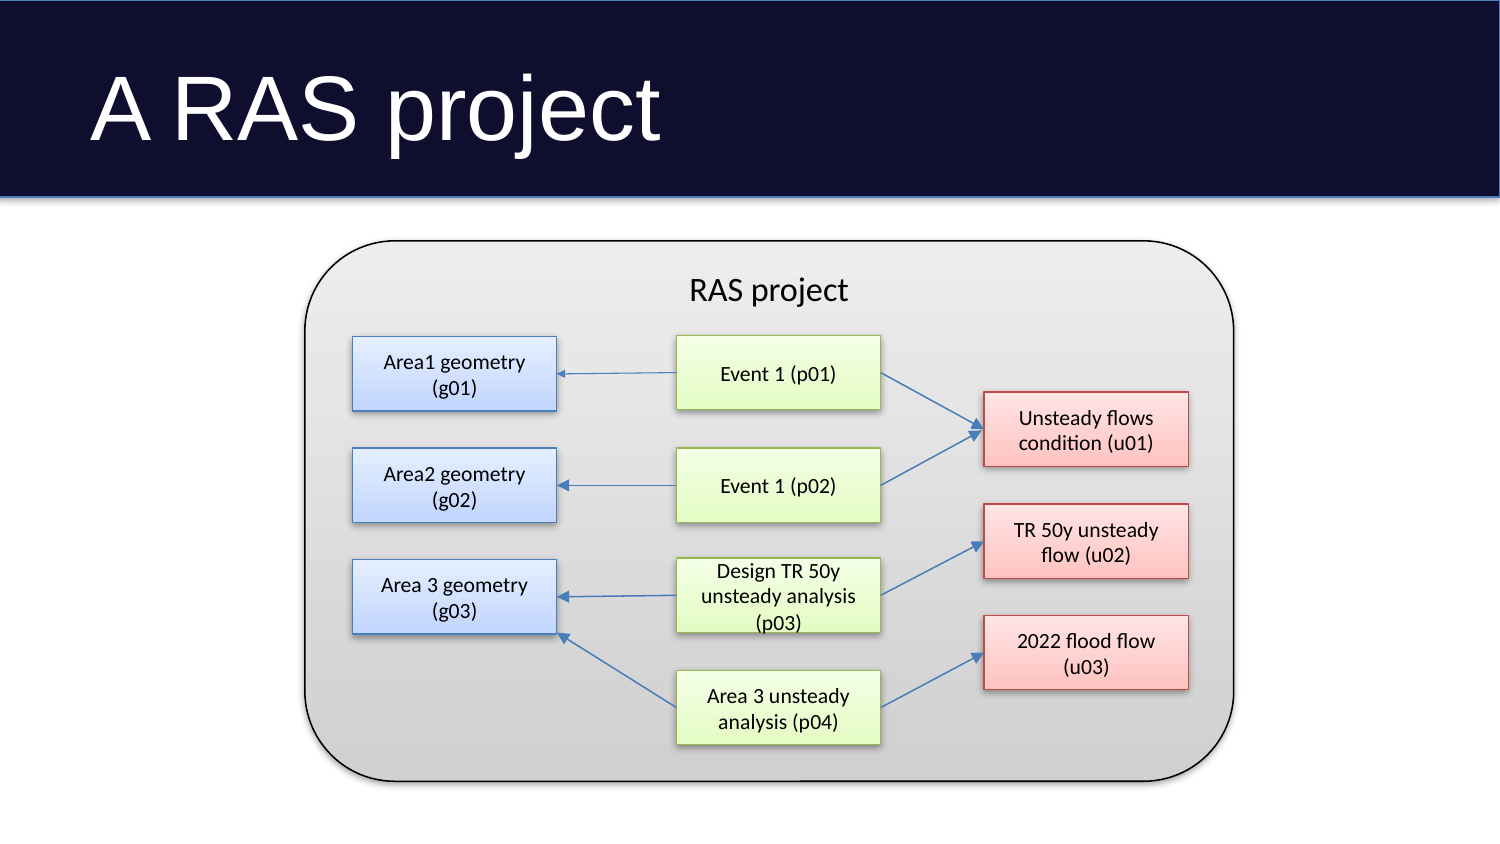

# A RAS project
RAS project
Event 1 (p01)
Area1 geometry (g01)
Unsteady flows condition (u01)
Area2 geometry (g02)
Event 1 (p02)
TR 50y unsteady flow (u02)
Design TR 50y unsteady analysis (p03)
Area 3 geometry (g03)
2022 flood flow (u03)
Area 3 unsteady analysis (p04)